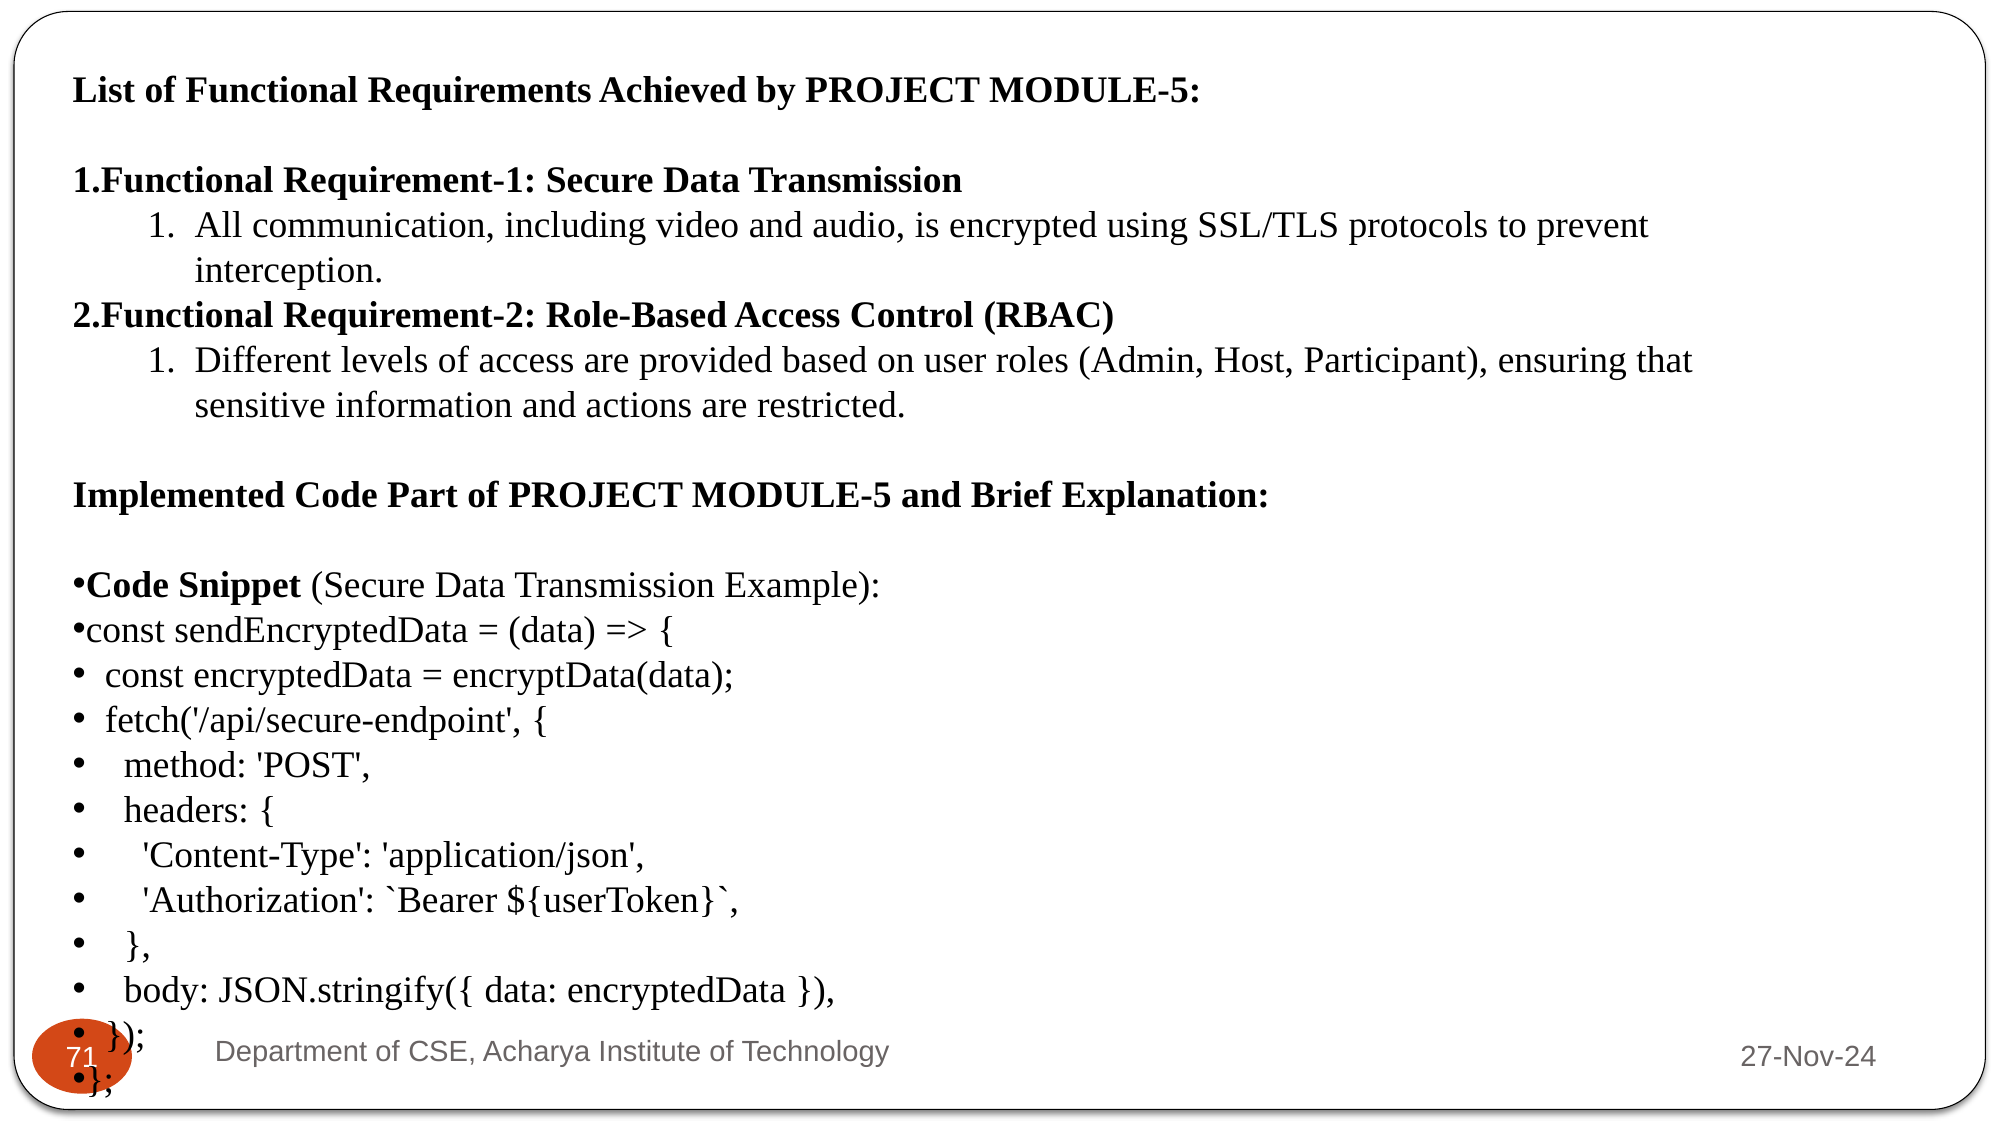

List of Functional Requirements Achieved by PROJECT MODULE-5:

Functional Requirement-1: Secure Data Transmission
All communication, including video and audio, is encrypted using SSL/TLS protocols to prevent interception.
Functional Requirement-2: Role-Based Access Control (RBAC)
Different levels of access are provided based on user roles (Admin, Host, Participant), ensuring that sensitive information and actions are restricted.

Implemented Code Part of PROJECT MODULE-5 and Brief Explanation:

Code Snippet (Secure Data Transmission Example):
const sendEncryptedData = (data) => {
  const encryptedData = encryptData(data);
  fetch('/api/secure-endpoint', {
    method: 'POST',
    headers: {
      'Content-Type': 'application/json',
      'Authorization': `Bearer ${userToken}`,
    },
    body: JSON.stringify({ data: encryptedData }),
  });
};

Department of CSE, Acharya Institute of Technology
27-Nov-24
71